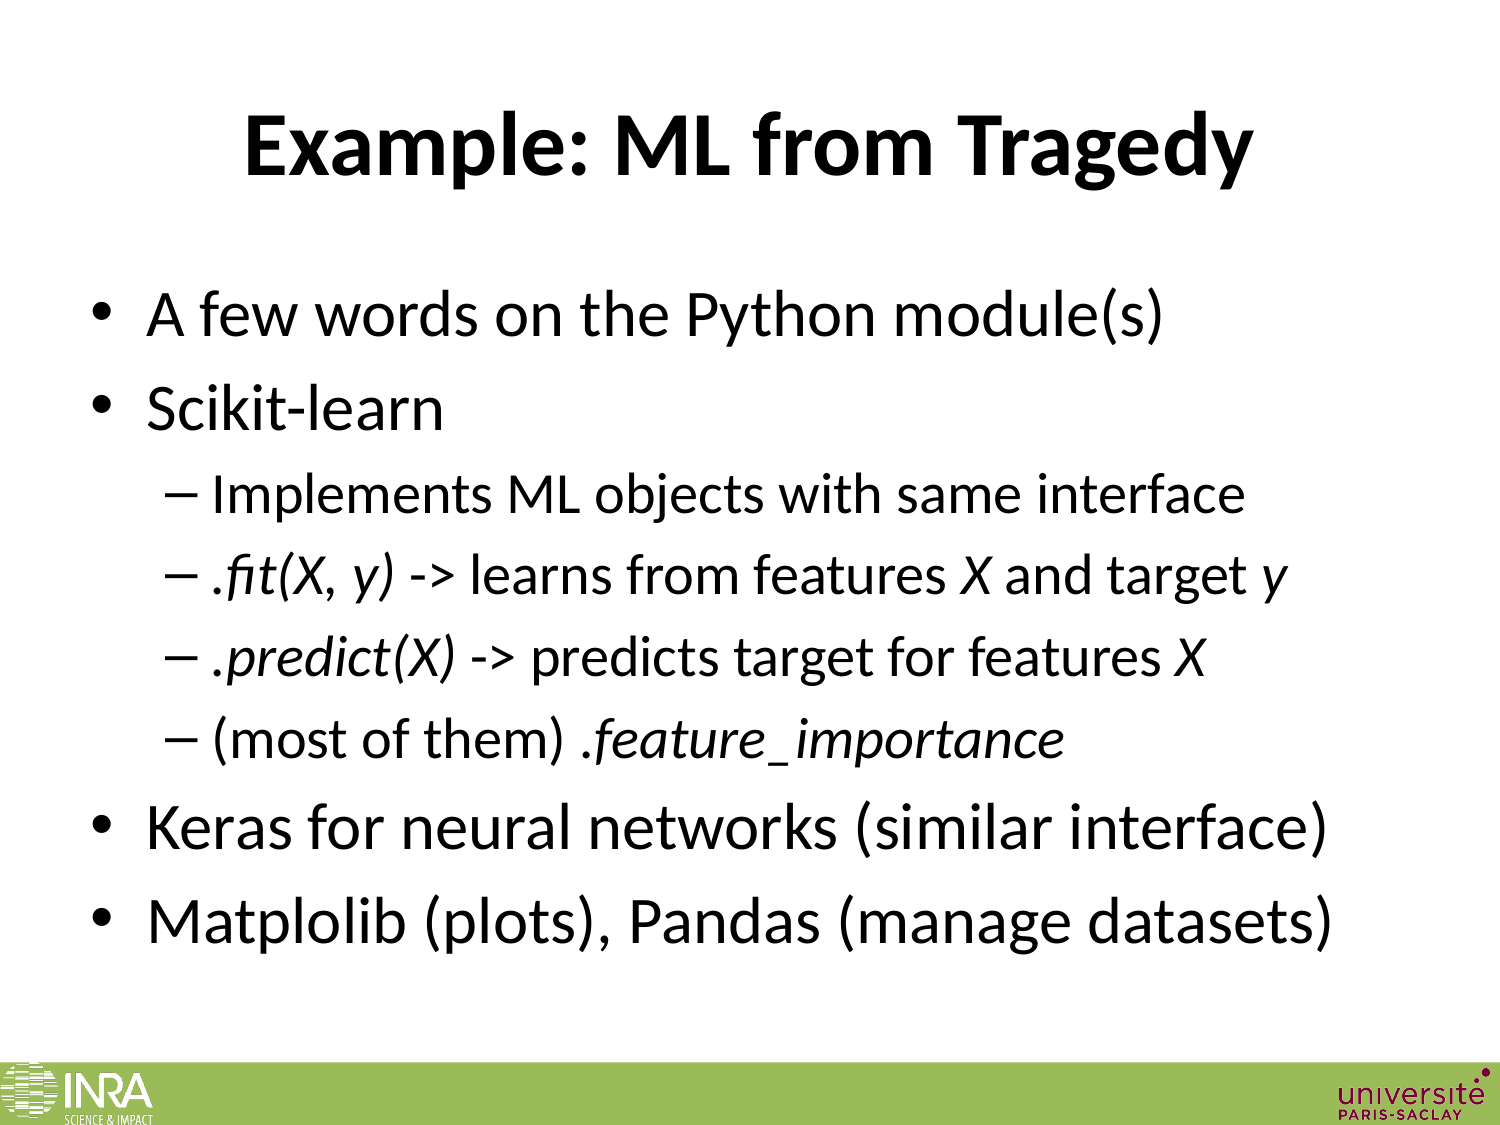

# Example: ML from Tragedy
A few words on the Python module(s)
Scikit-learn
Implements ML objects with same interface
.fit(X, y) -> learns from features X and target y
.predict(X) -> predicts target for features X
(most of them) .feature_importance
Keras for neural networks (similar interface)
Matplolib (plots), Pandas (manage datasets)